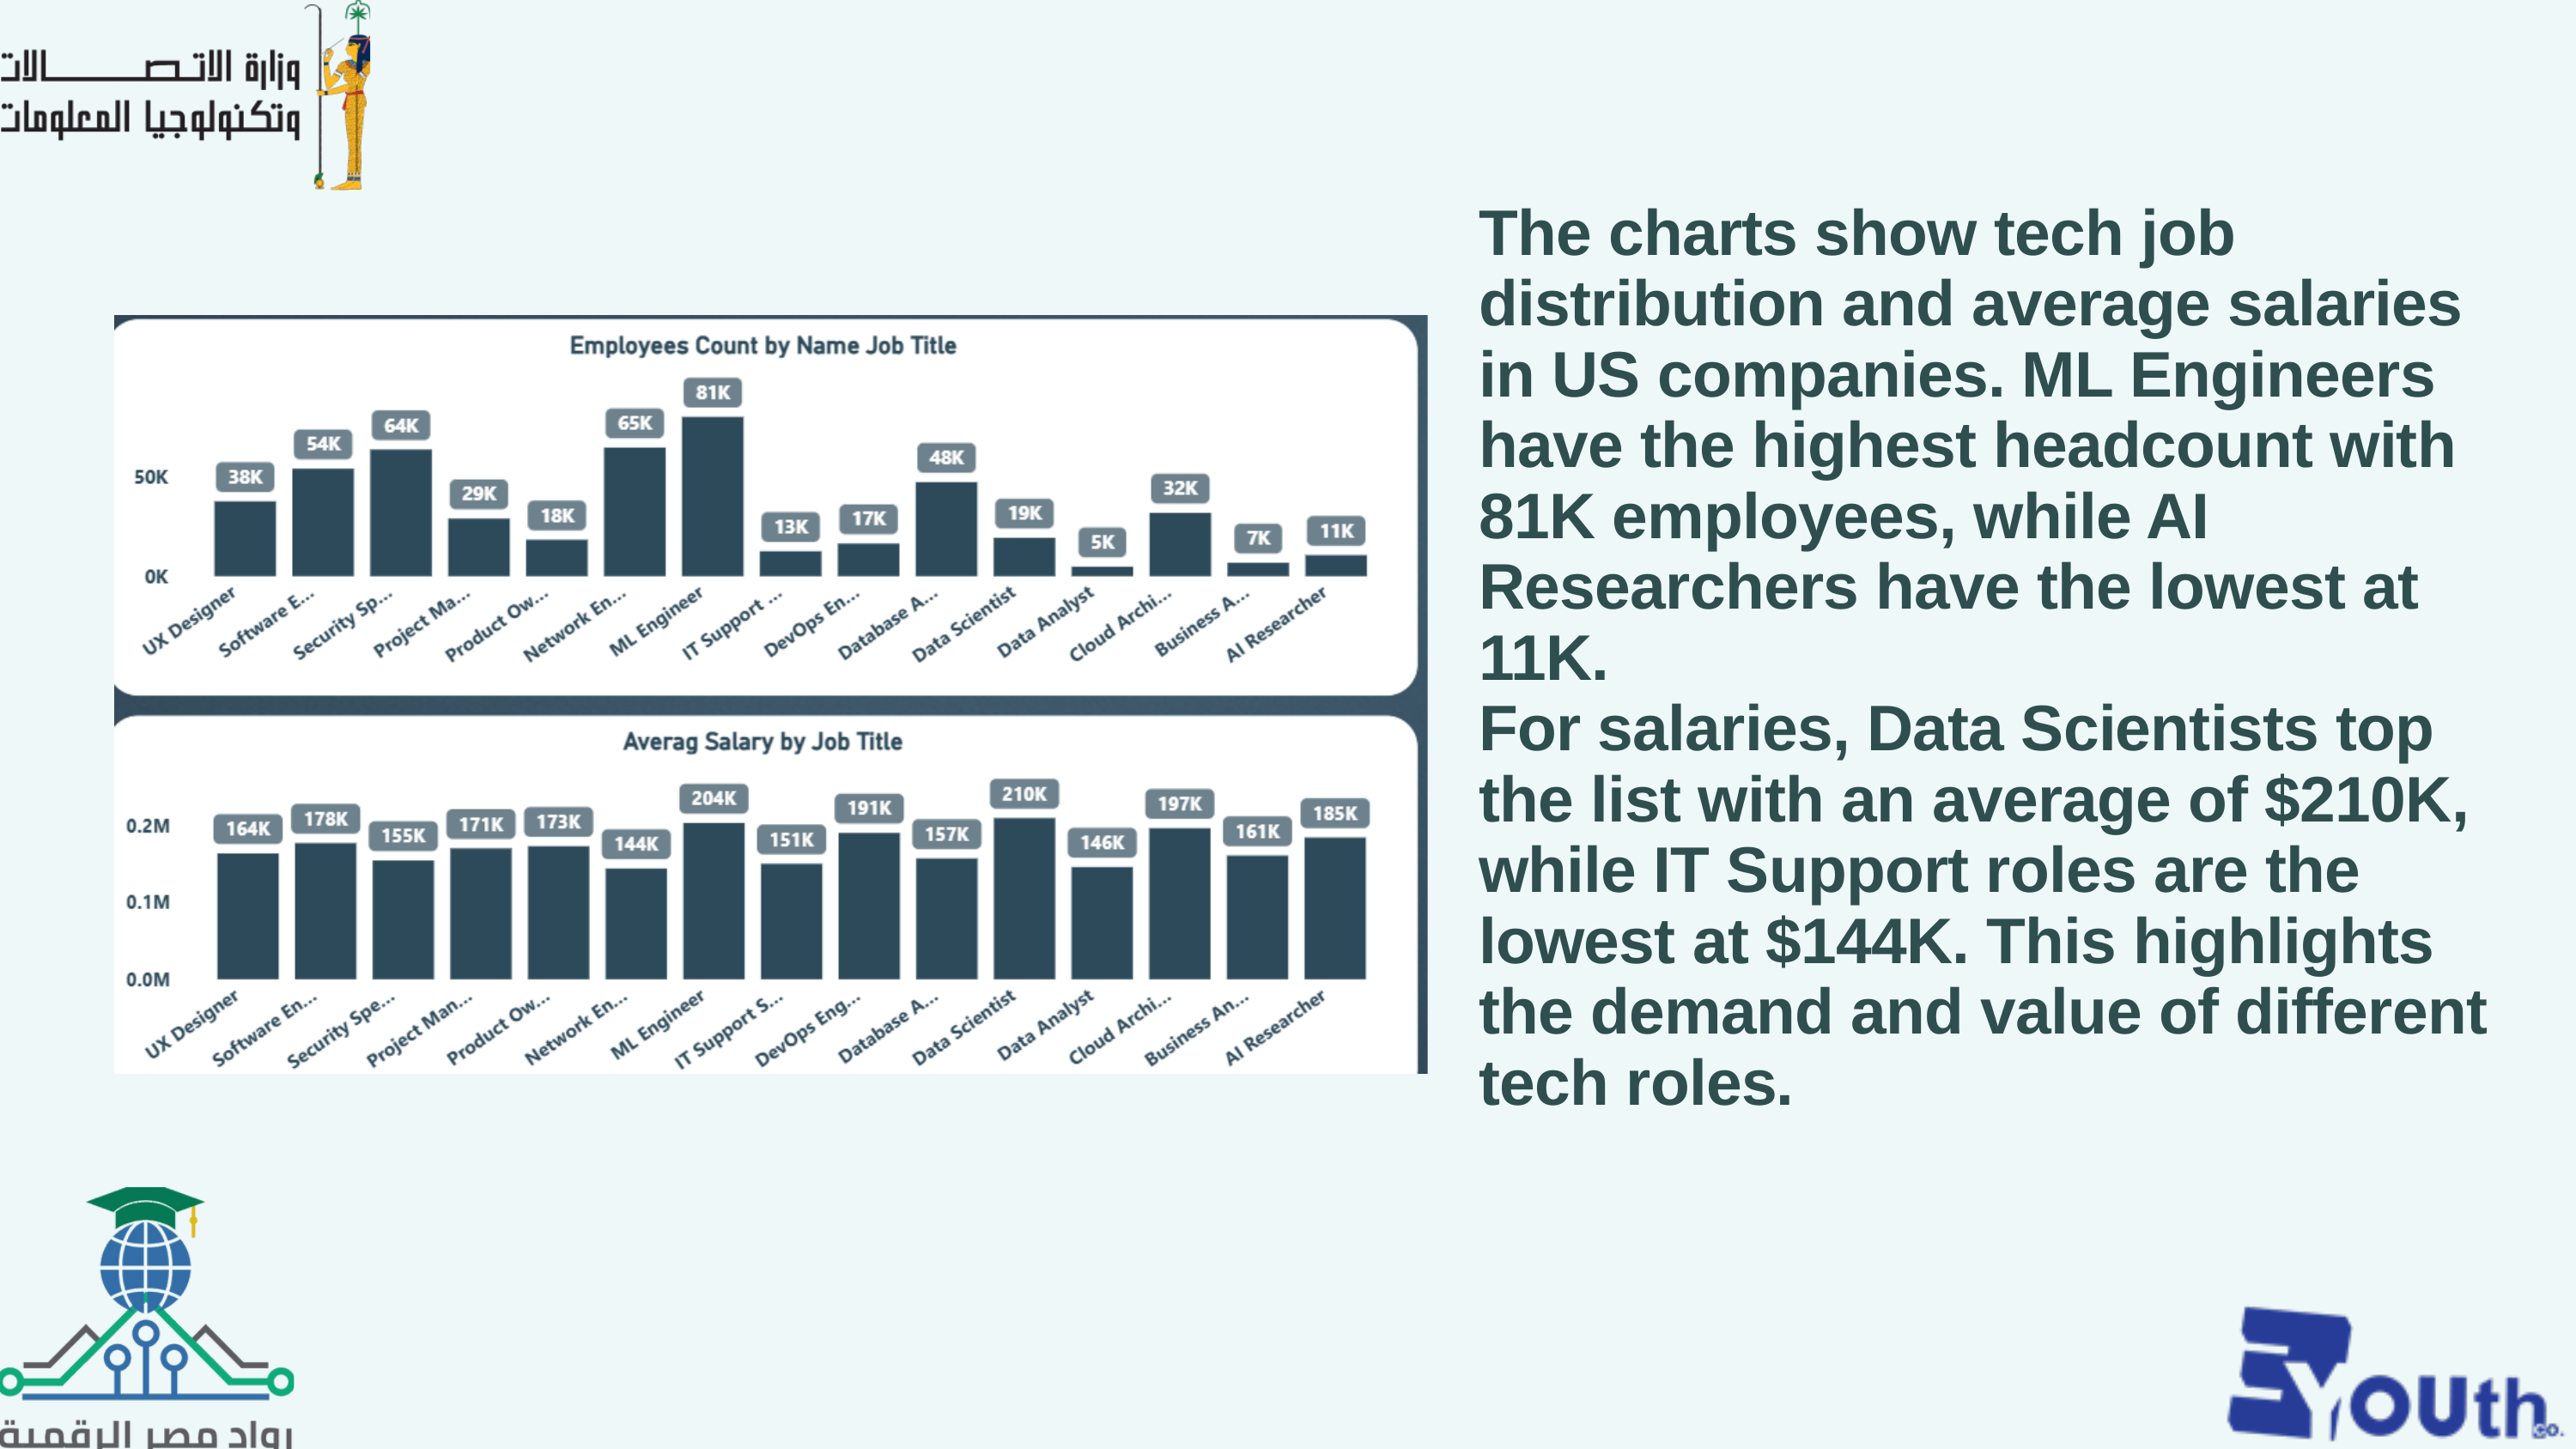

The charts show tech job distribution and average salaries in US companies. ML Engineers have the highest headcount with 81K employees, while AI Researchers have the lowest at 11K.
For salaries, Data Scientists top the list with an average of $210K, while IT Support roles are the lowest at $144K. This highlights the demand and value of different tech roles.